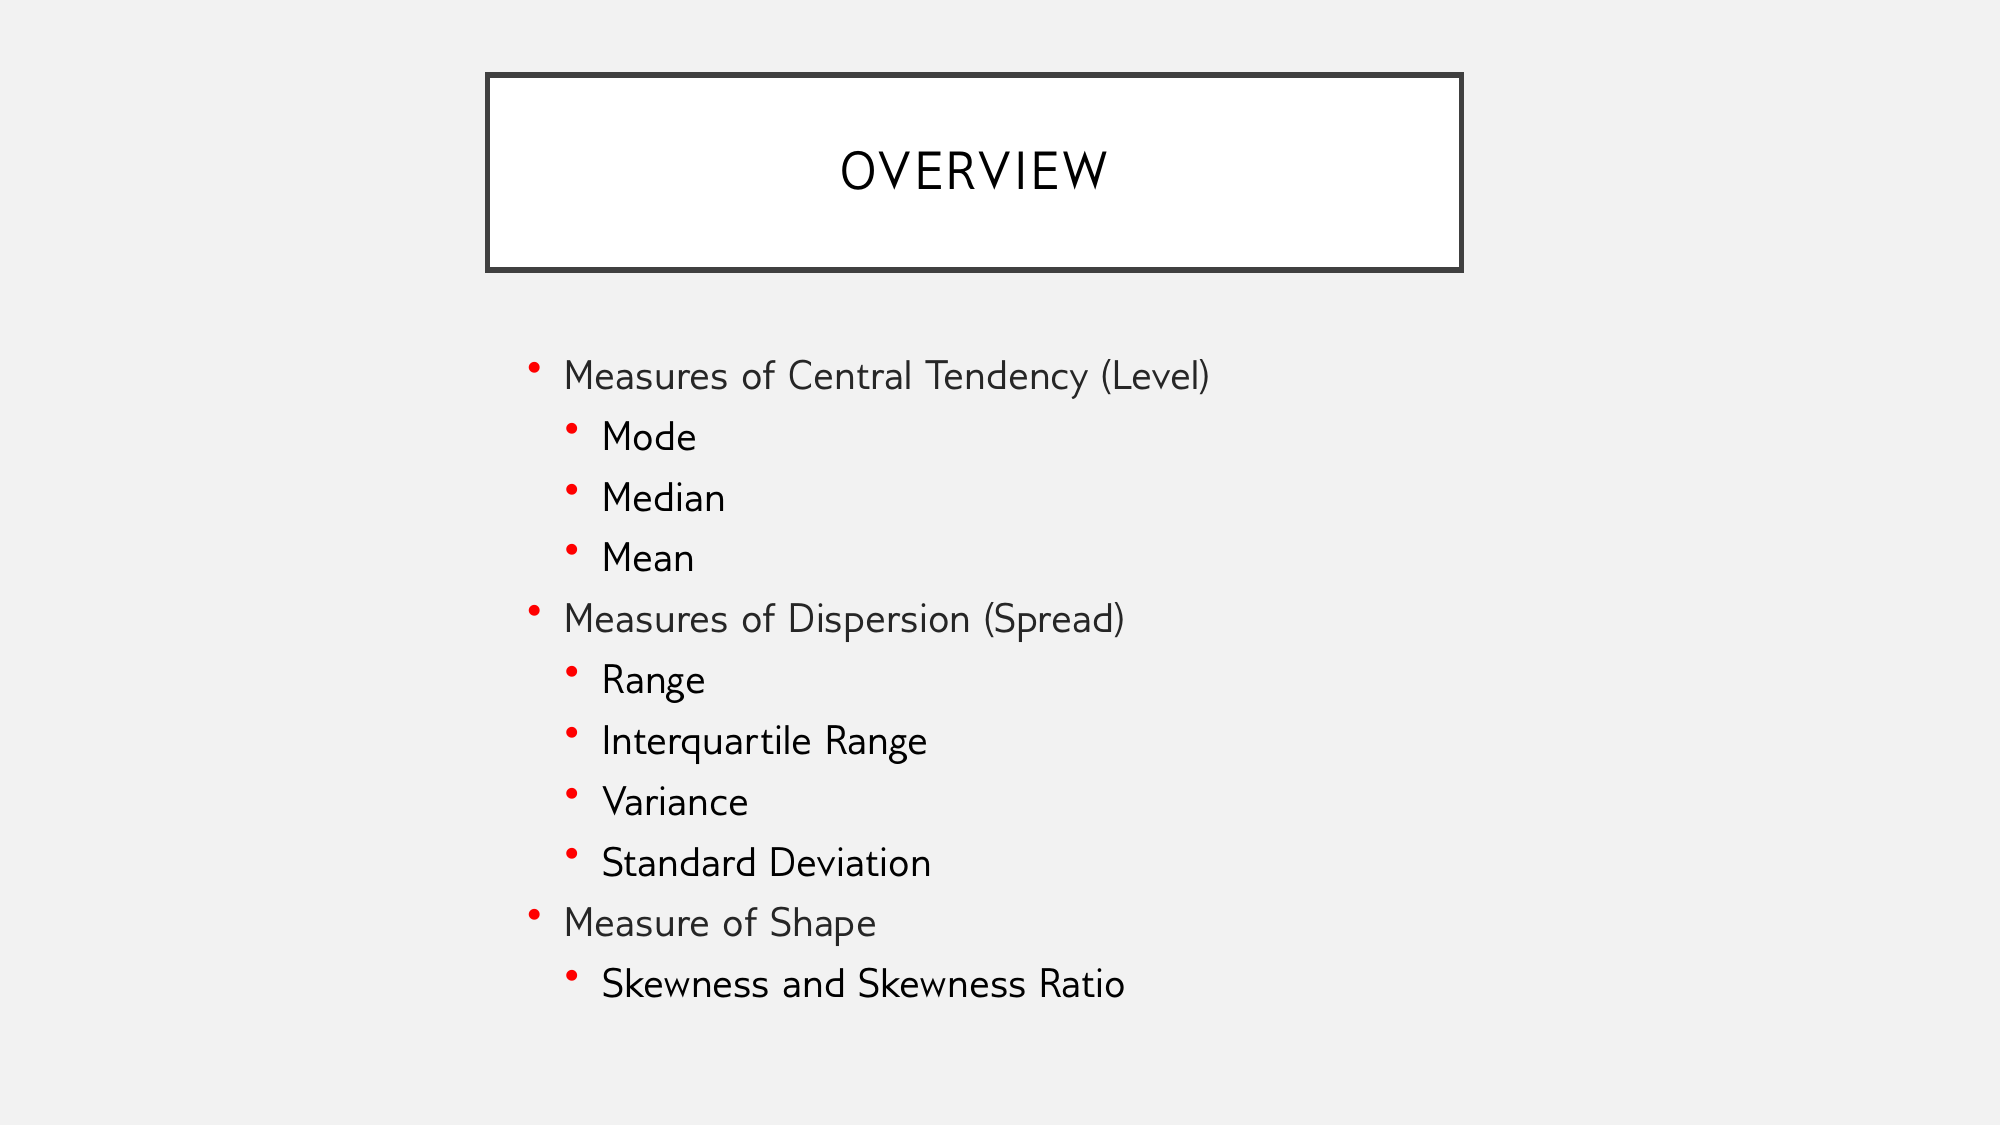

# Overview
Measures of Central Tendency (Level)
Mode
Median
Mean
Measures of Dispersion (Spread)
Range
Interquartile Range
Variance
Standard Deviation
Measure of Shape
Skewness and Skewness Ratio